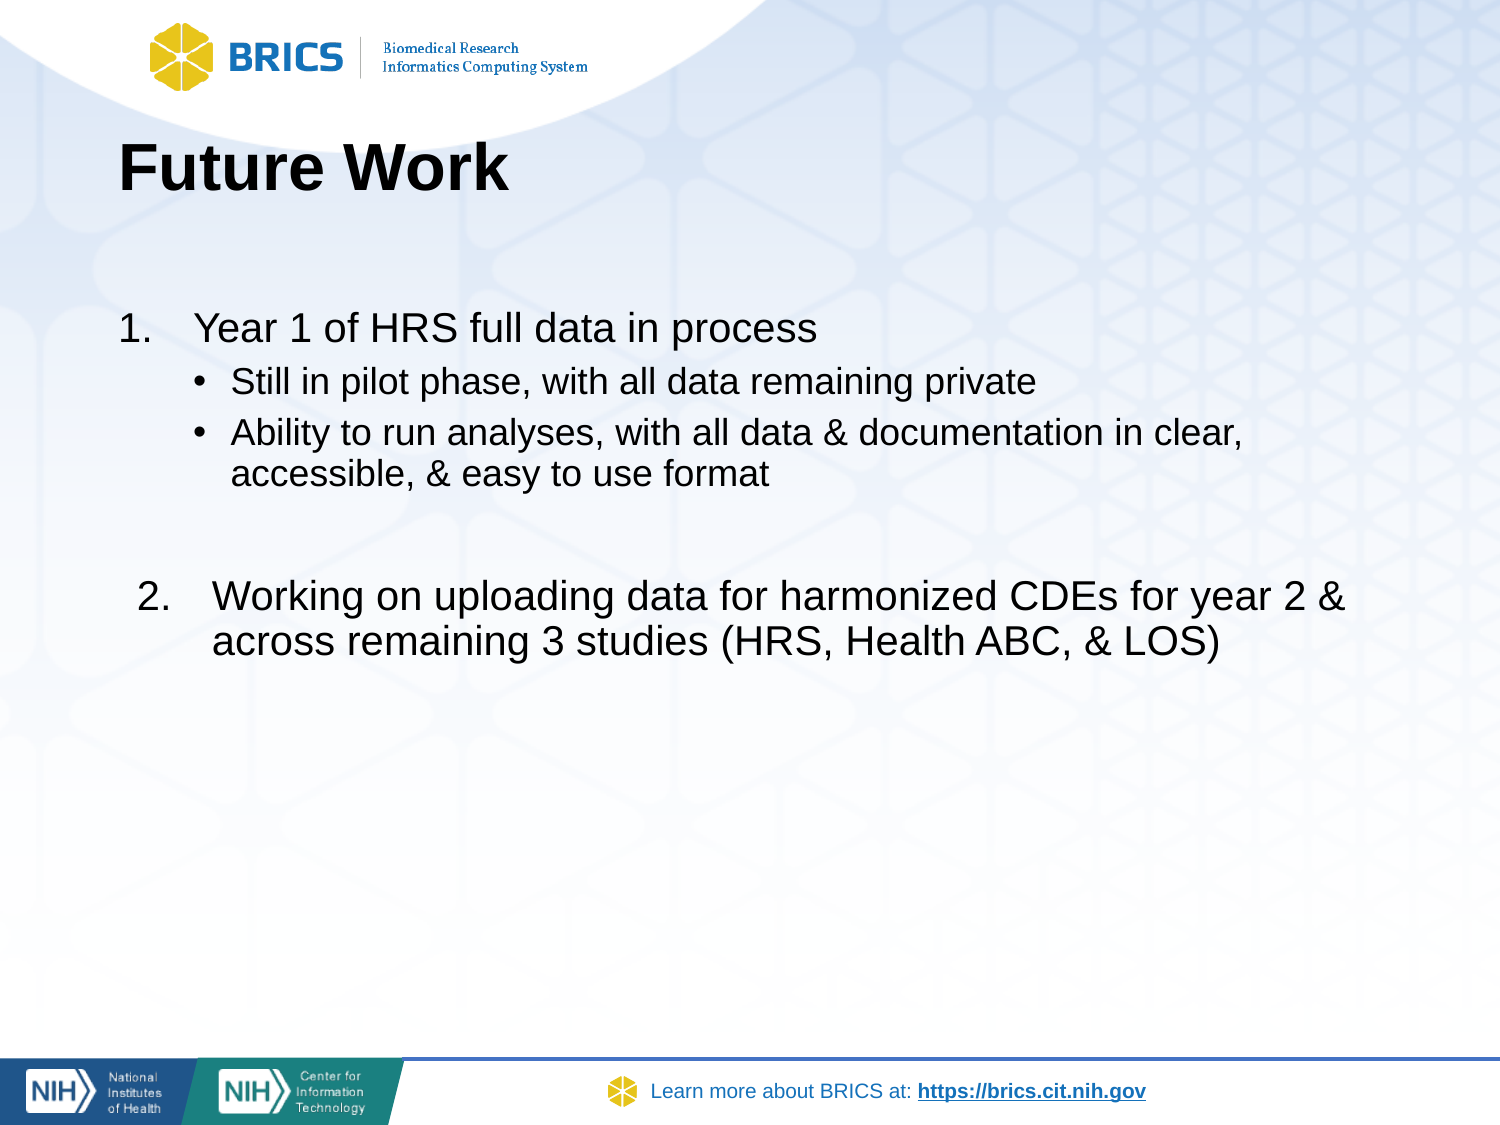

# Future Work
Year 1 of HRS full data in process
Still in pilot phase, with all data remaining private
Ability to run analyses, with all data & documentation in clear, accessible, & easy to use format

Working on uploading data for harmonized CDEs for year 2 & across remaining 3 studies (HRS, Health ABC, & LOS)